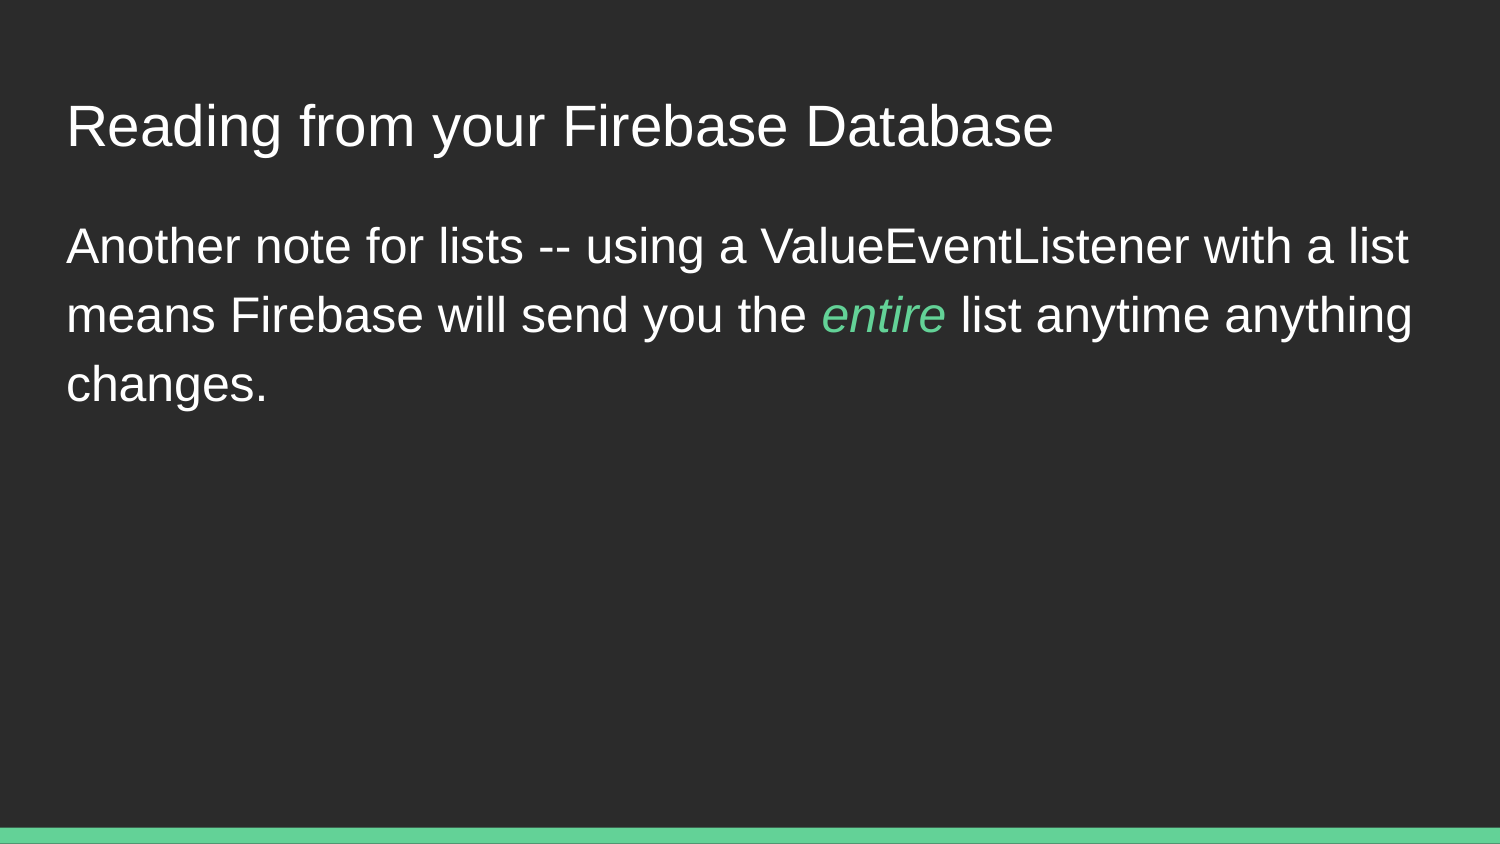

# Reading from your Firebase Database

Another note for lists -- using a ValueEventListener with a list means Firebase will send you the entire list anytime anything changes.